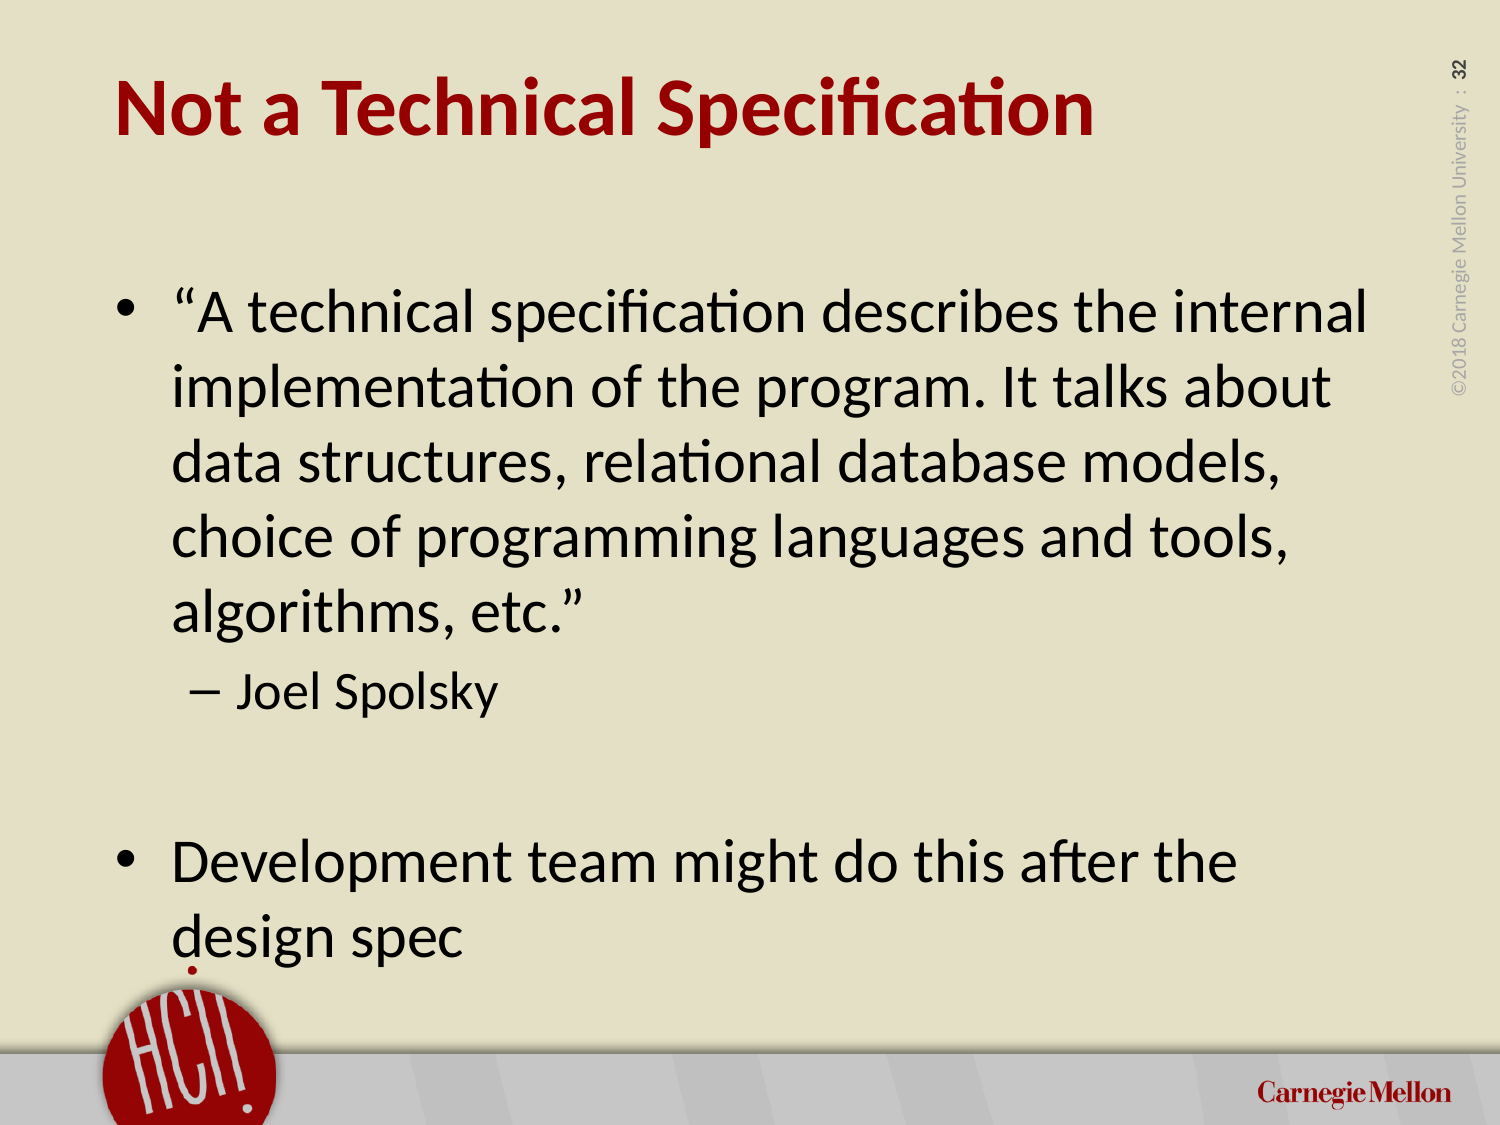

# Not a Technical Specification
“A technical specification describes the internal implementation of the program. It talks about data structures, relational database models, choice of programming languages and tools, algorithms, etc.”
Joel Spolsky

Development team might do this after the design spec